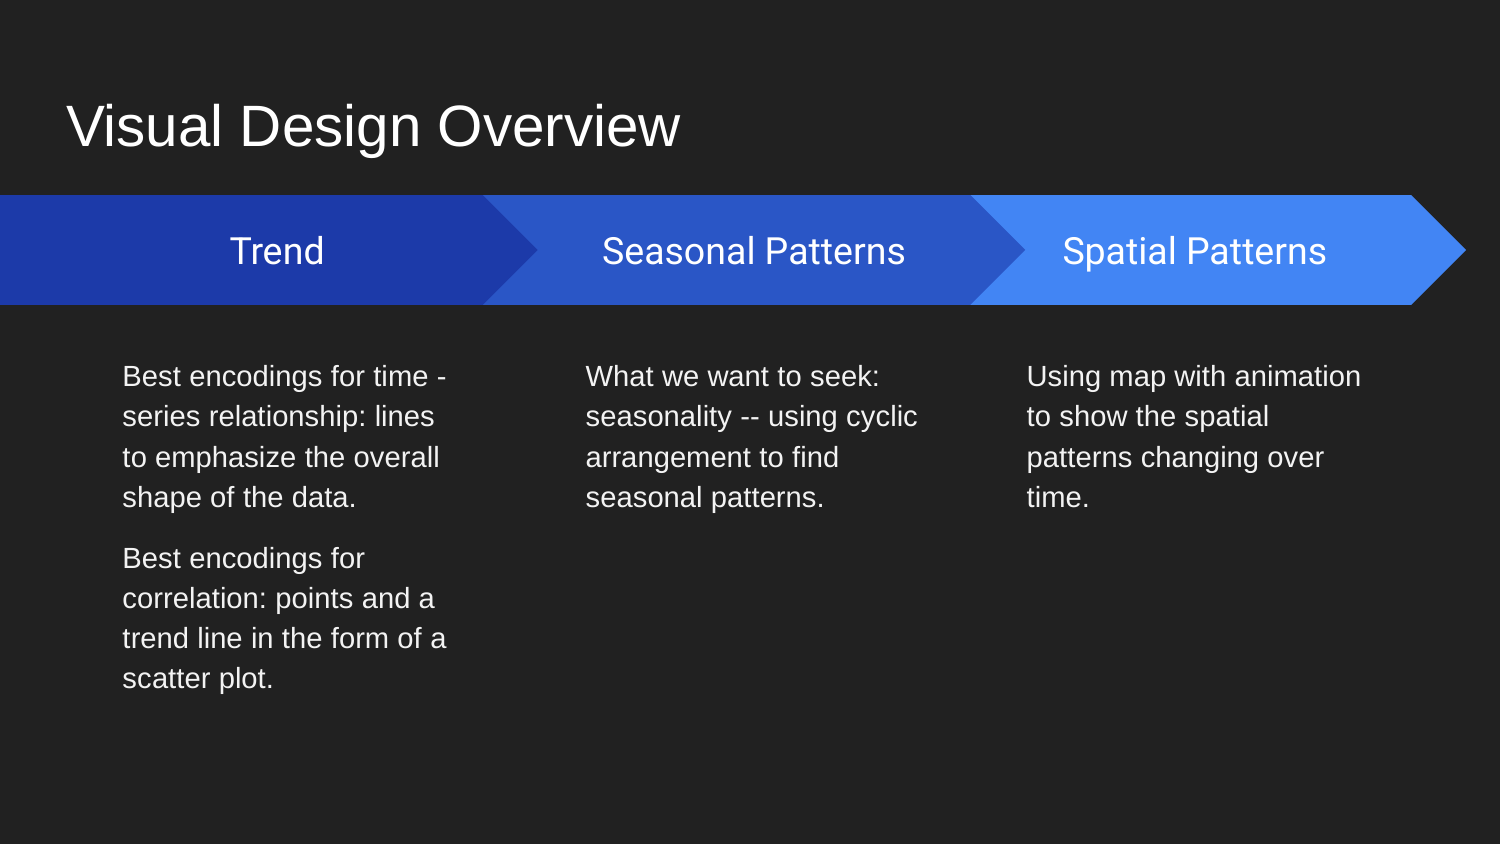

# Visual Design Overview
Seasonal Patterns
What we want to seek: seasonality -- using cyclic arrangement to find seasonal patterns.
Spatial Patterns
Using map with animation to show the spatial patterns changing over time.
Trend
Best encodings for time -series relationship: lines to emphasize the overall shape of the data.
Best encodings for correlation: points and a trend line in the form of a scatter plot.